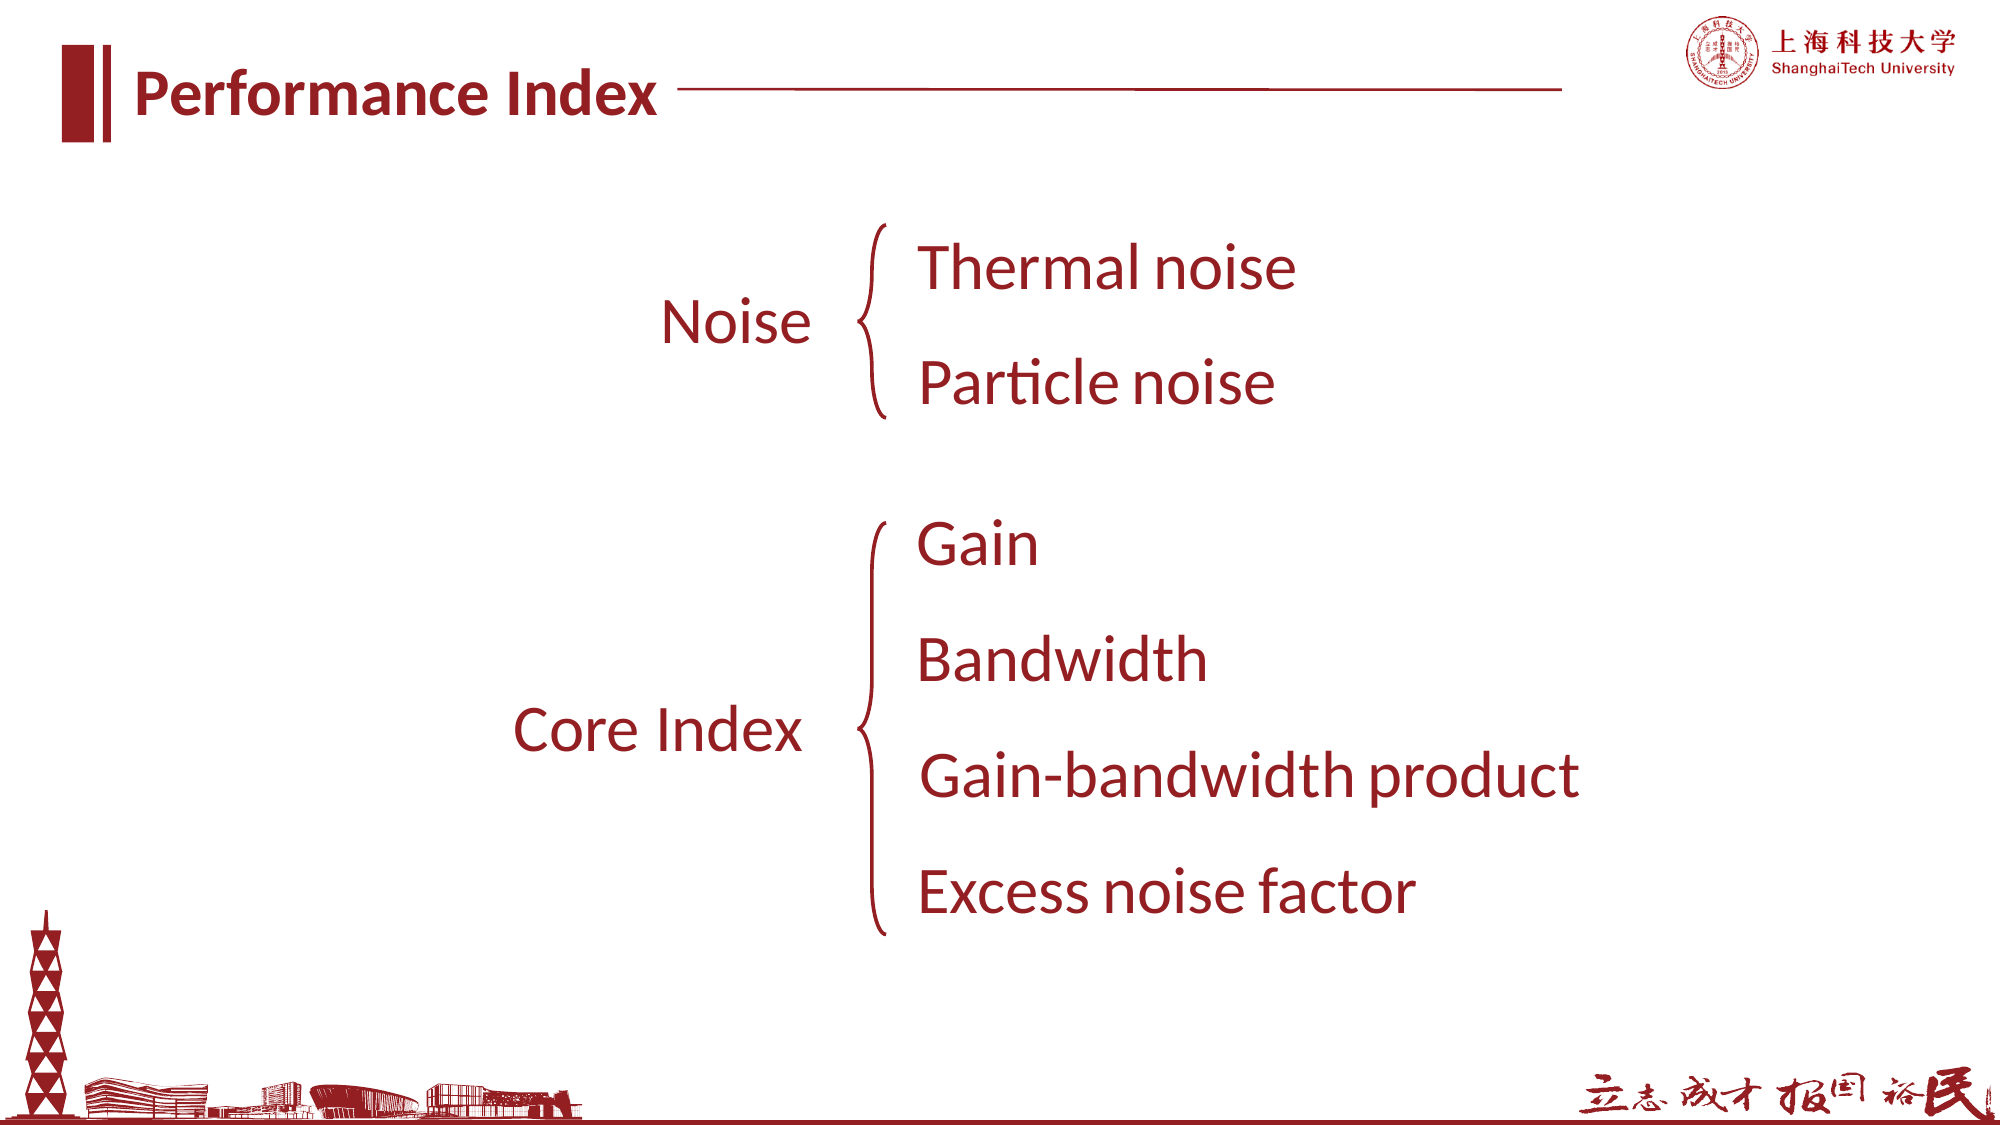

Performance Index

Thermal noise

Noise
Particle noise
Gain

Bandwidth
Core Index
Gain-bandwidth product
Excess noise factor